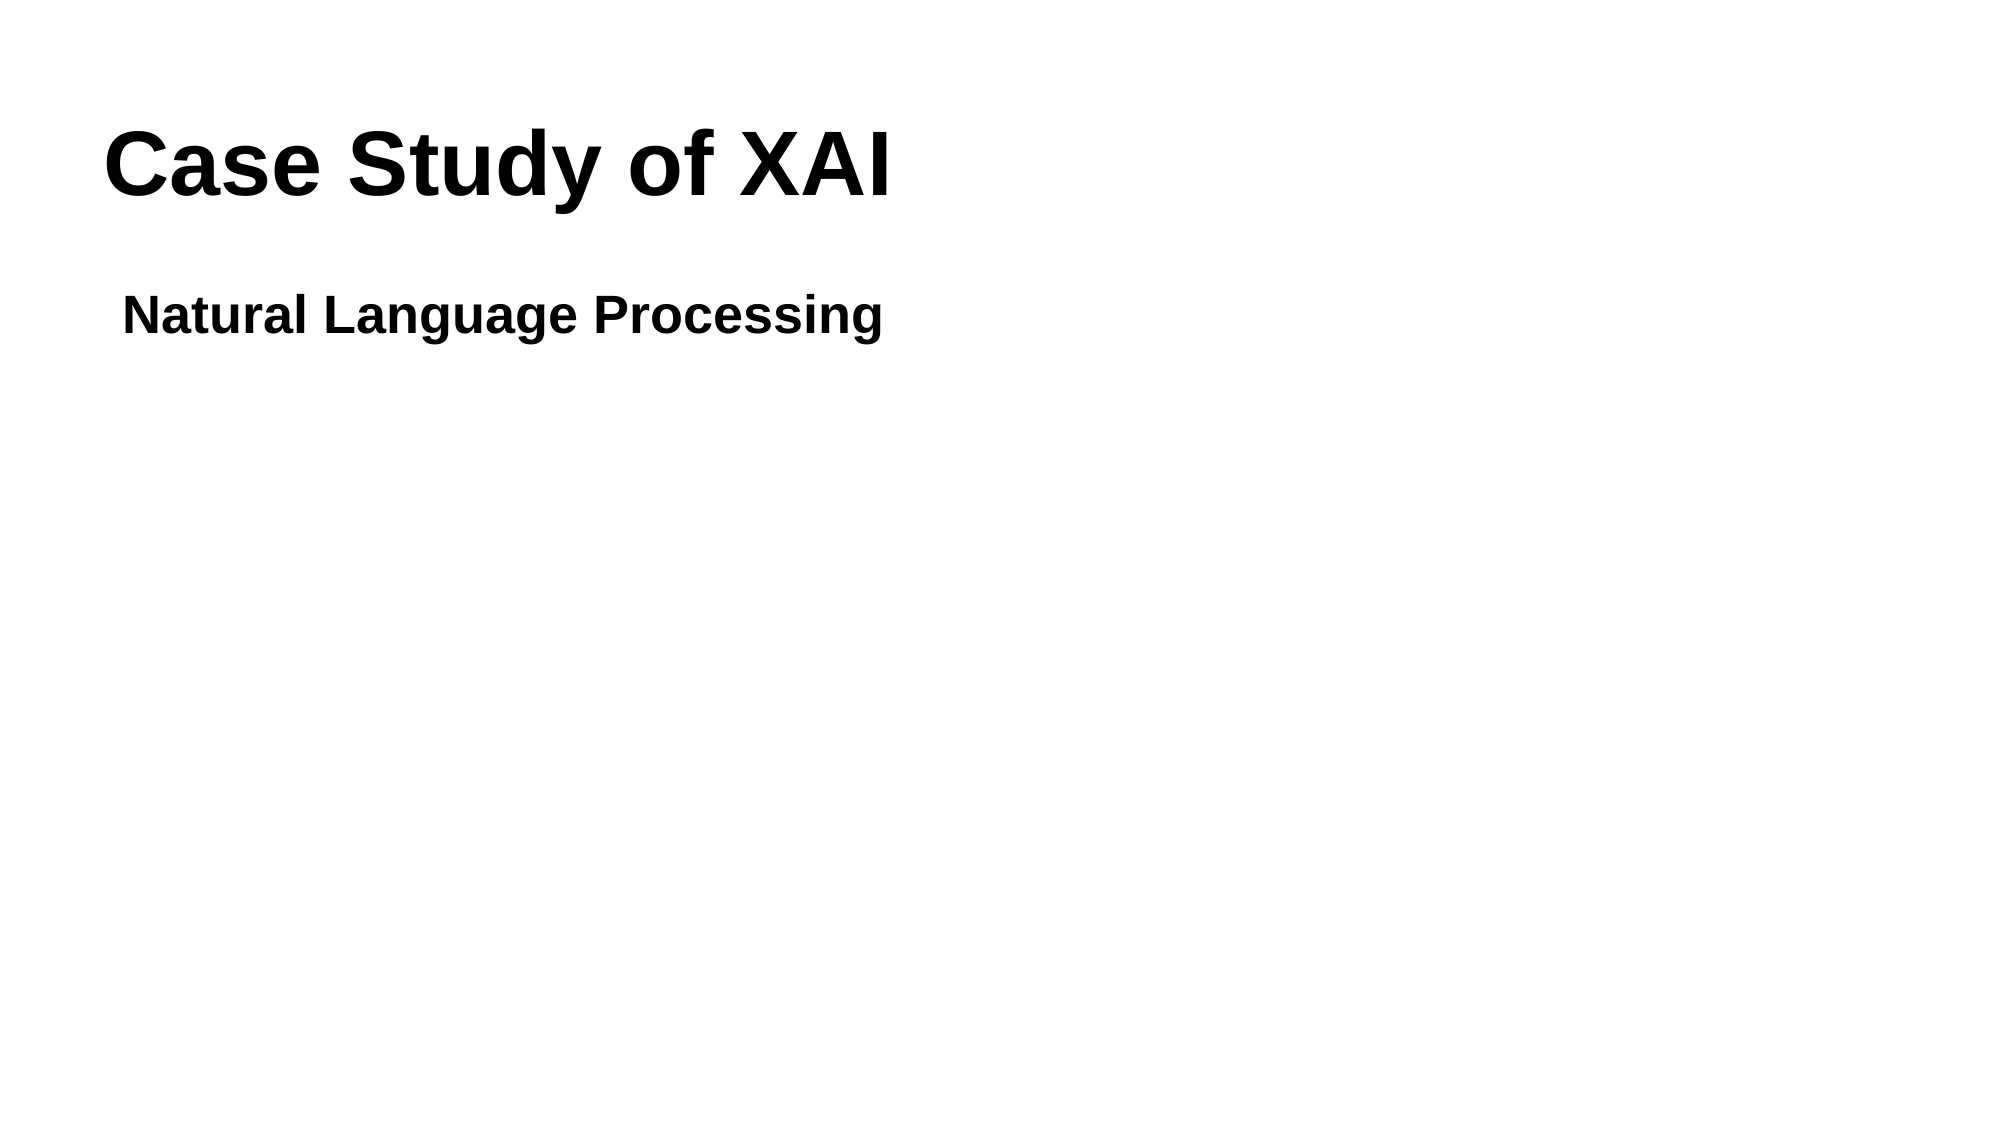

# Case Study of XAI
Natural Language Processing